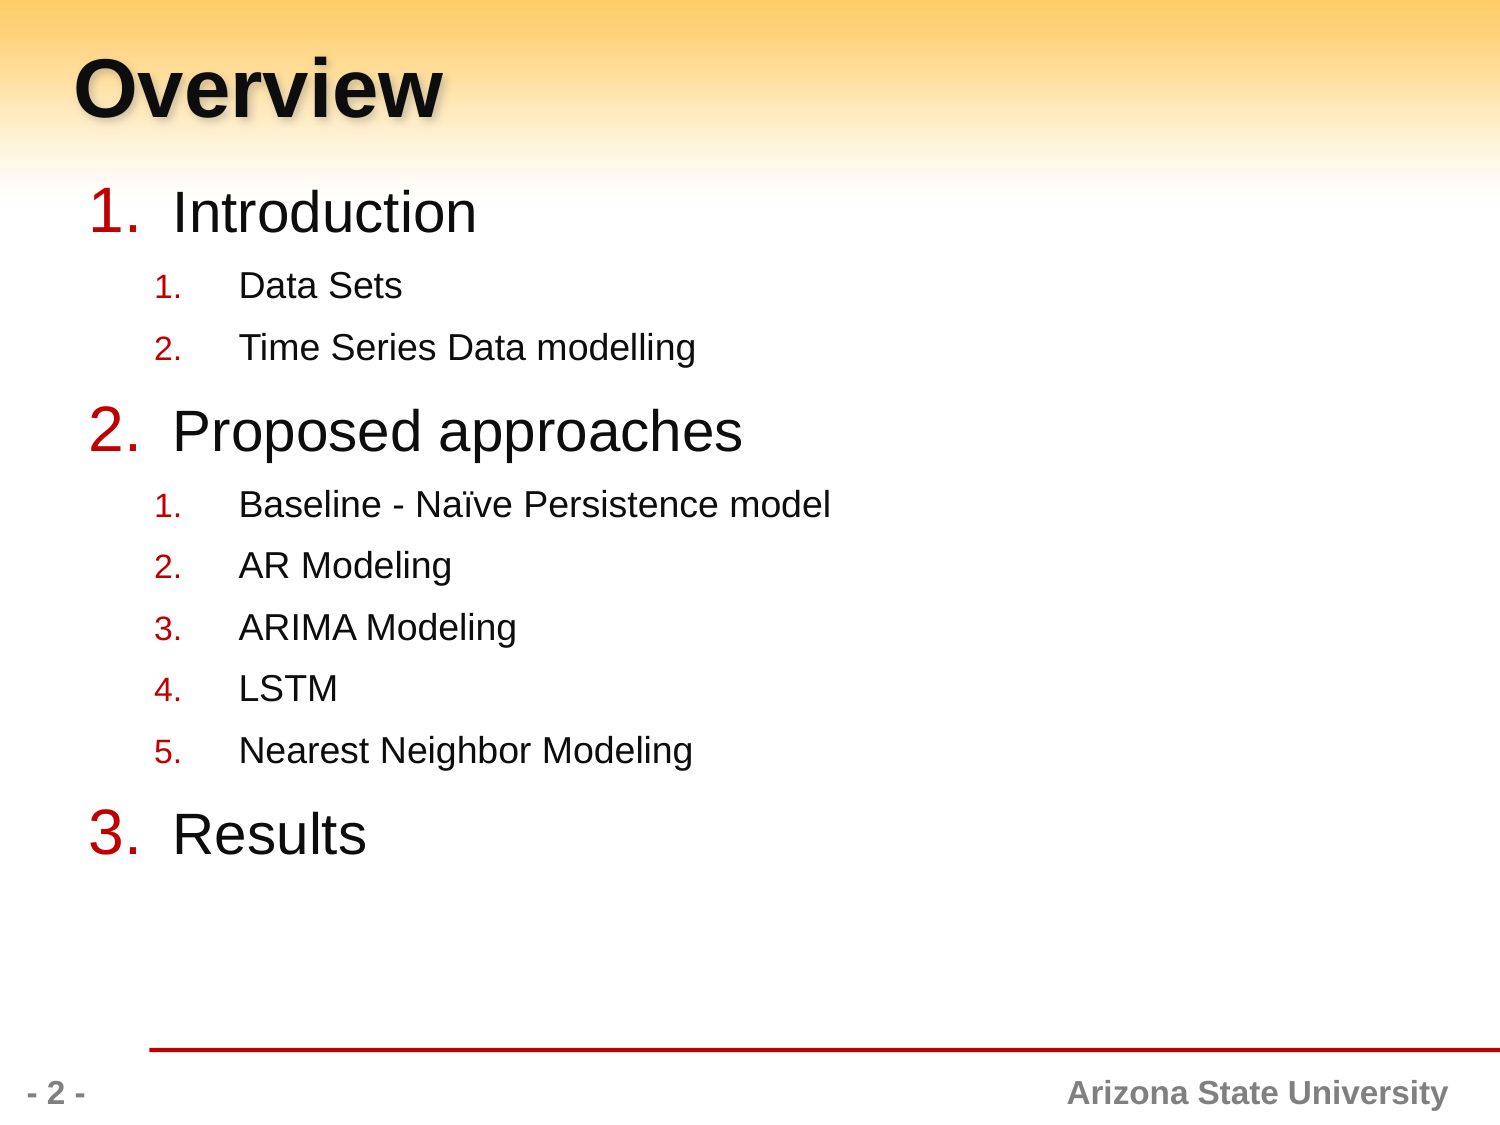

# Overview
Introduction
Data Sets
Time Series Data modelling
Proposed approaches
Baseline - Naïve Persistence model
AR Modeling
ARIMA Modeling
LSTM
Nearest Neighbor Modeling
Results
- 2 -